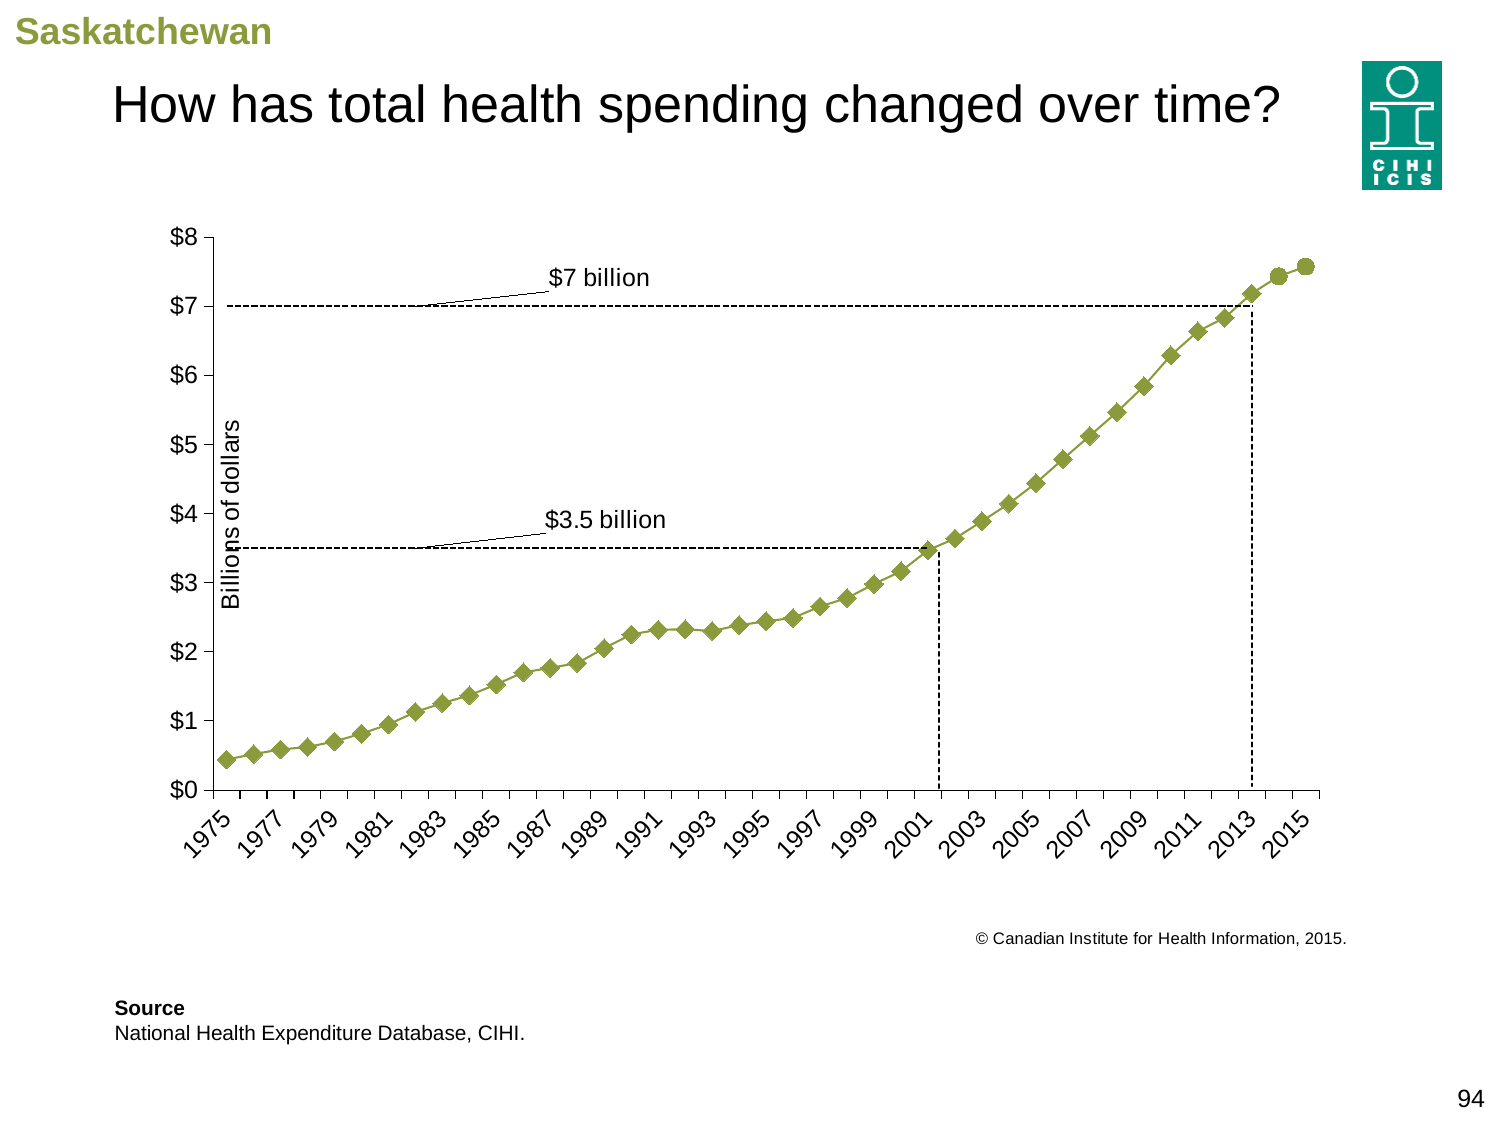

Saskatchewan
# How has total health spending changed over time?

### Chart

| Category | Expenditure | Forecast | $7 Billion | $3.5 Billion |
|---|---|---|---|---|
| 1975 | 0.4411969529920165 | None | 7.0 | 3.5 |
| 1976 | 0.5203404016540074 | None | 7.0 | 3.5 |
| 1977 | 0.5873667119240954 | None | 7.0 | 3.5 |
| 1978 | 0.6223833136436675 | None | 7.0 | 3.5 |
| 1979 | 0.7034674257482798 | None | 7.0 | 3.5 |
| 1980 | 0.8156827430364699 | None | 7.0 | 3.5 |
| 1981 | 0.9490181421110641 | None | 7.0 | 3.5 |
| 1982 | 1.1299625739281218 | None | 7.0 | 3.5 |
| 1983 | 1.257600152291779 | None | 7.0 | 3.5 |
| 1984 | 1.3713282976339116 | None | 7.0 | 3.5 |
| 1985 | 1.5287537077574669 | None | 7.0 | 3.5 |
| 1986 | 1.7036330017553982 | None | 7.0 | 3.5 |
| 1987 | 1.7677816620724383 | None | 7.0 | 3.5 |
| 1988 | 1.8376444821806346 | None | 7.0 | 3.5 |
| 1989 | 2.0528634669753636 | None | 7.0 | 3.5 |
| 1990 | 2.2521769710966137 | None | 7.0 | 3.5 |
| 1991 | 2.3198192697497277 | None | 7.0 | 3.5 |
| 1992 | 2.3253653318749588 | None | 7.0 | 3.5 |
| 1993 | 2.3019261070854755 | None | 7.0 | 3.5 |
| 1994 | 2.3852177623517794 | None | 7.0 | 3.5 |
| 1995 | 2.4422769006547496 | None | 7.0 | 3.5 |
| 1996 | 2.490024384893247 | None | 7.0 | 3.5 |
| 1997 | 2.65618816972989 | None | 7.0 | 3.5 |
| 1998 | 2.7781944176820135 | None | 7.0 | 3.5 |
| 1999 | 2.981947364461355 | None | 7.0 | 3.5 |
| 2000 | 3.165980230581554 | None | 7.0 | 3.5 |
| 2001 | 3.470774345303028 | None | 7.0 | 3.5 |
| 2002 | 3.6399246454860332 | None | 7.0 | None |
| 2003 | 3.890434406401739 | None | 7.0 | None |
| 2004 | 4.144698239879914 | None | 7.0 | None |
| 2005 | 4.441410621946876 | None | 7.0 | None |
| 2006 | 4.788513080231888 | None | 7.0 | None |
| 2007 | 5.127400998505117 | None | 7.0 | None |
| 2008 | 5.468129660271802 | None | 7.0 | None |
| 2009 | 5.844647695880127 | None | 7.0 | None |
| 2010 | 6.290711604242746 | None | 7.0 | None |
| 2011 | 6.637772692735917 | None | 7.0 | None |
| 2012 | 6.835910522490694 | None | 7.0 | None |
| 2013 | 7.186021480715424 | None | 7.0 | None |
| 2014 | 7.433723770079435 | None | None | None |
| 2015 | 7.573664279093133 | None | None | None |
Source
National Health Expenditure Database, CIHI.
94